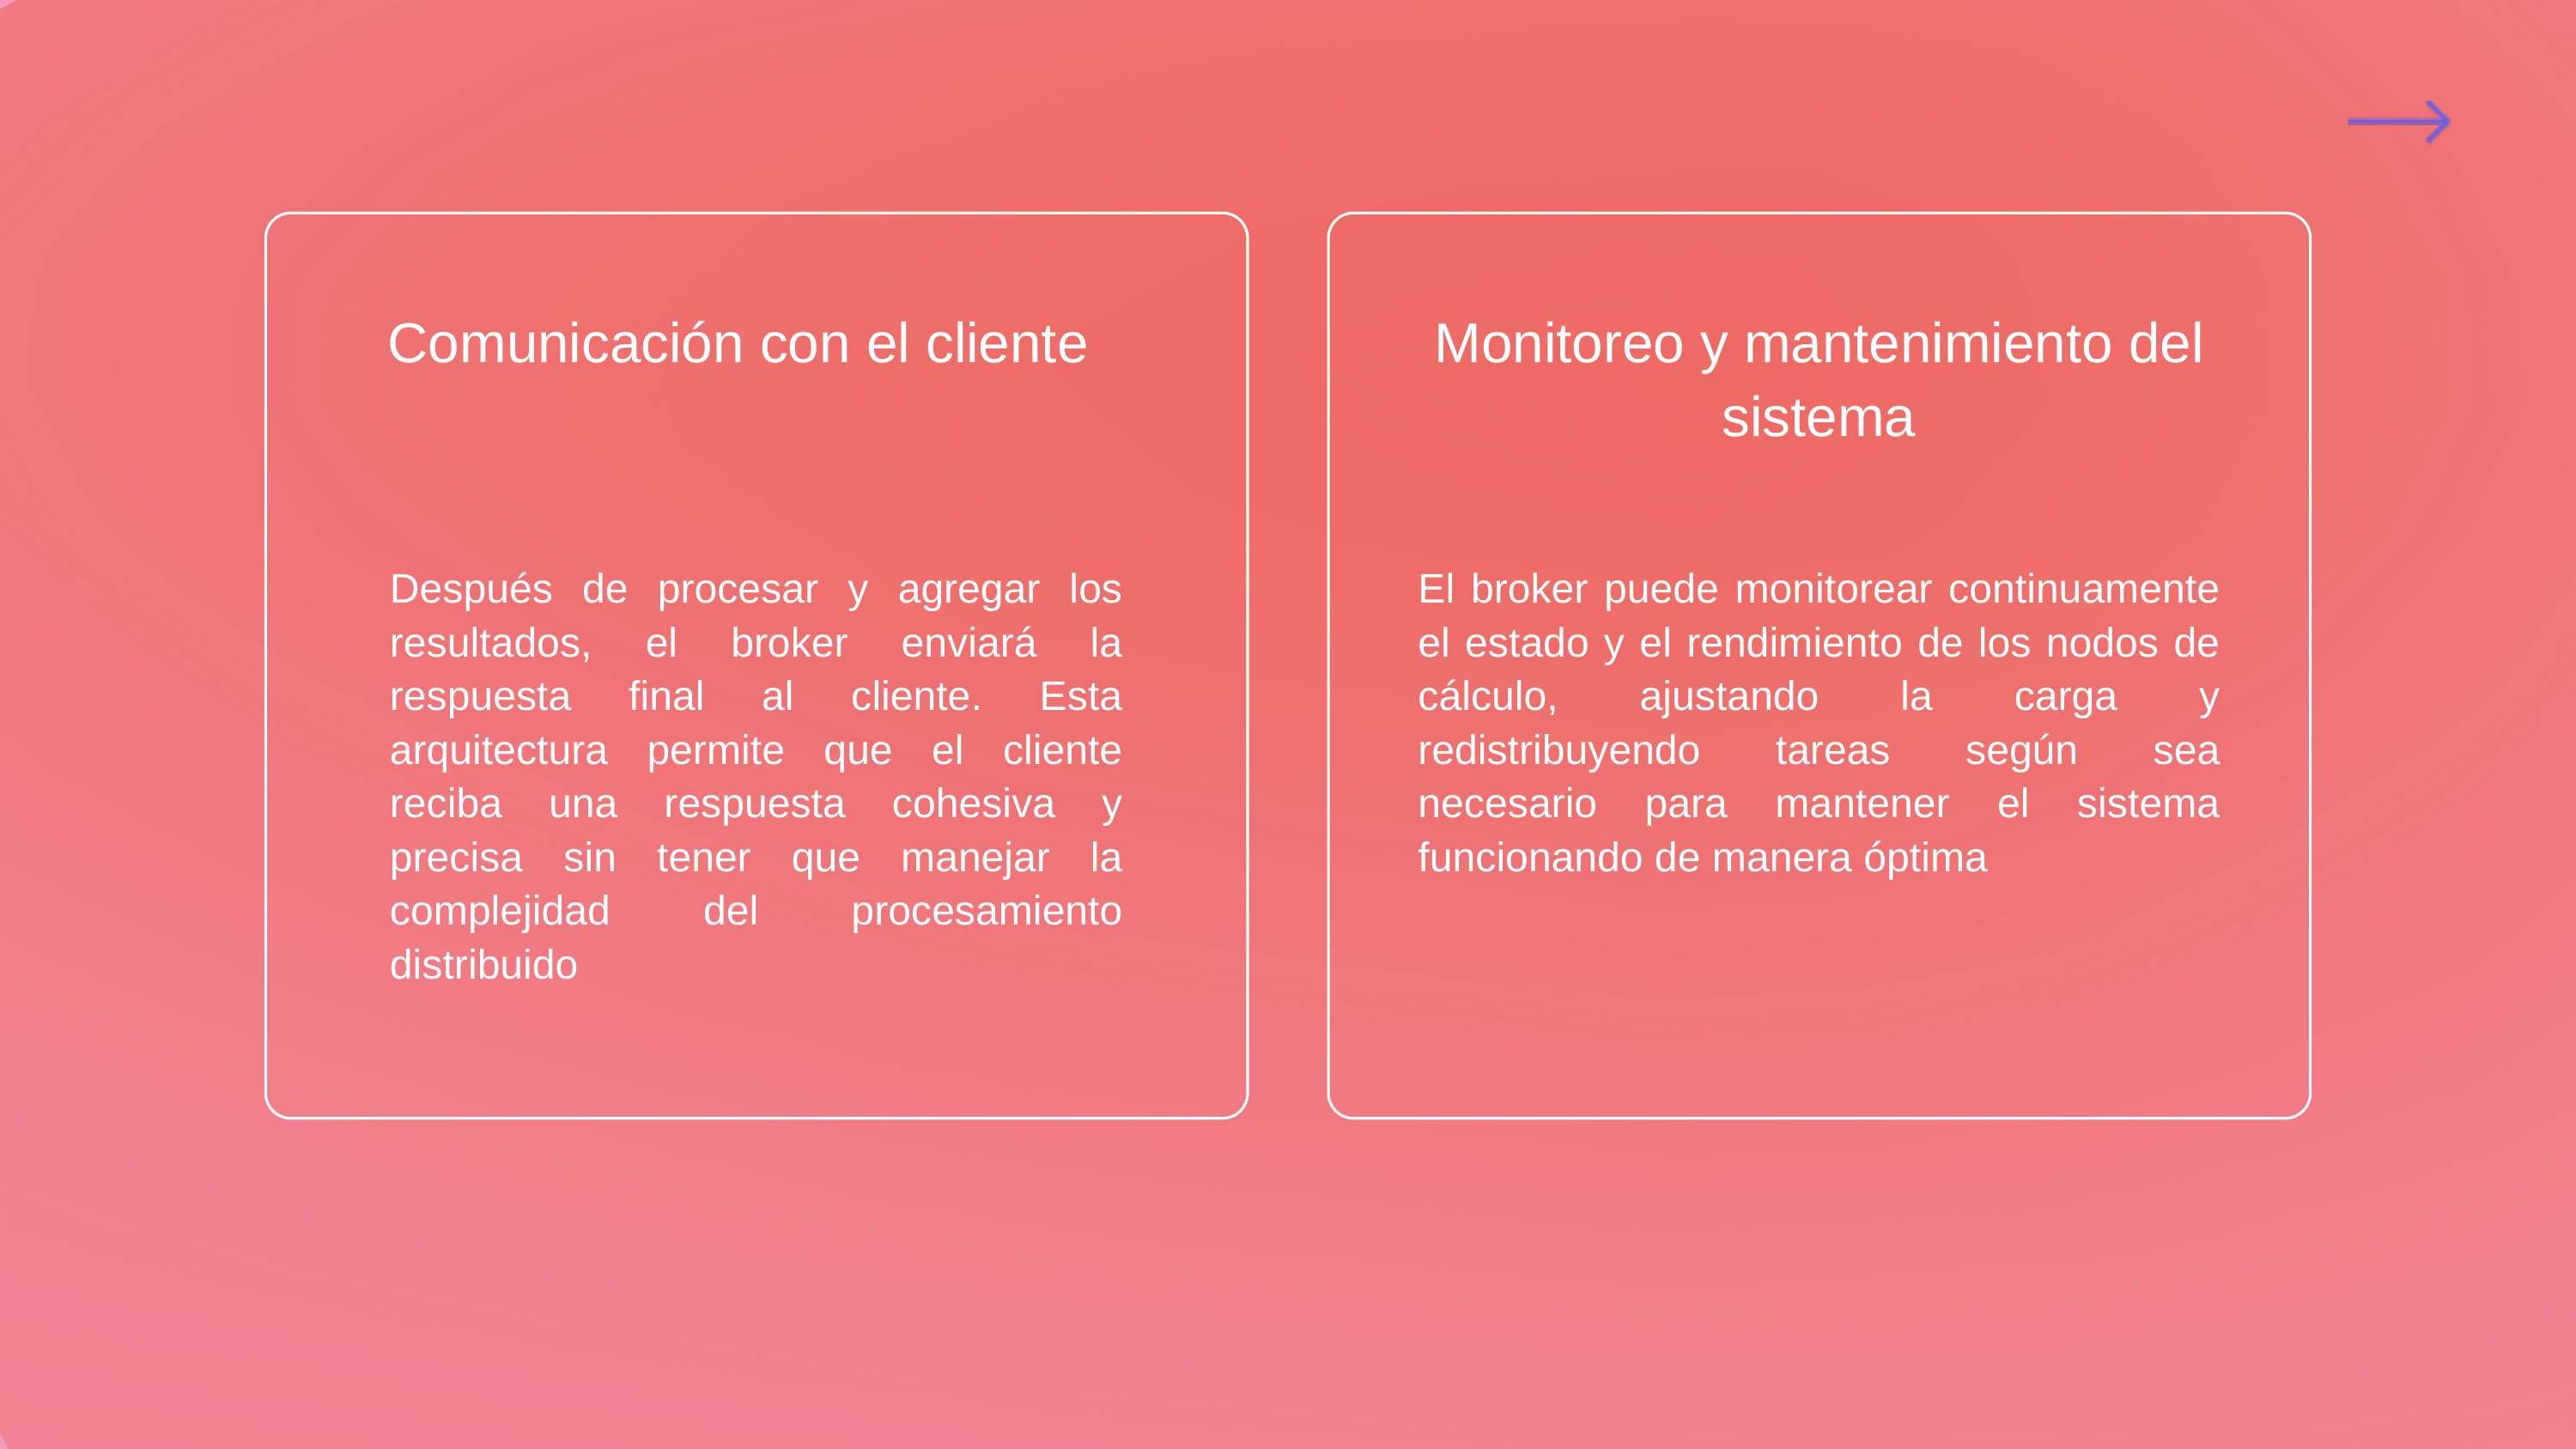

Comunicación con el cliente
Monitoreo y mantenimiento del sistema
Después de procesar y agregar los resultados, el broker enviará la respuesta final al cliente. Esta arquitectura permite que el cliente reciba una respuesta cohesiva y precisa sin tener que manejar la complejidad del procesamiento distribuido
El broker puede monitorear continuamente el estado y el rendimiento de los nodos de cálculo, ajustando la carga y redistribuyendo tareas según sea necesario para mantener el sistema funcionando de manera óptima